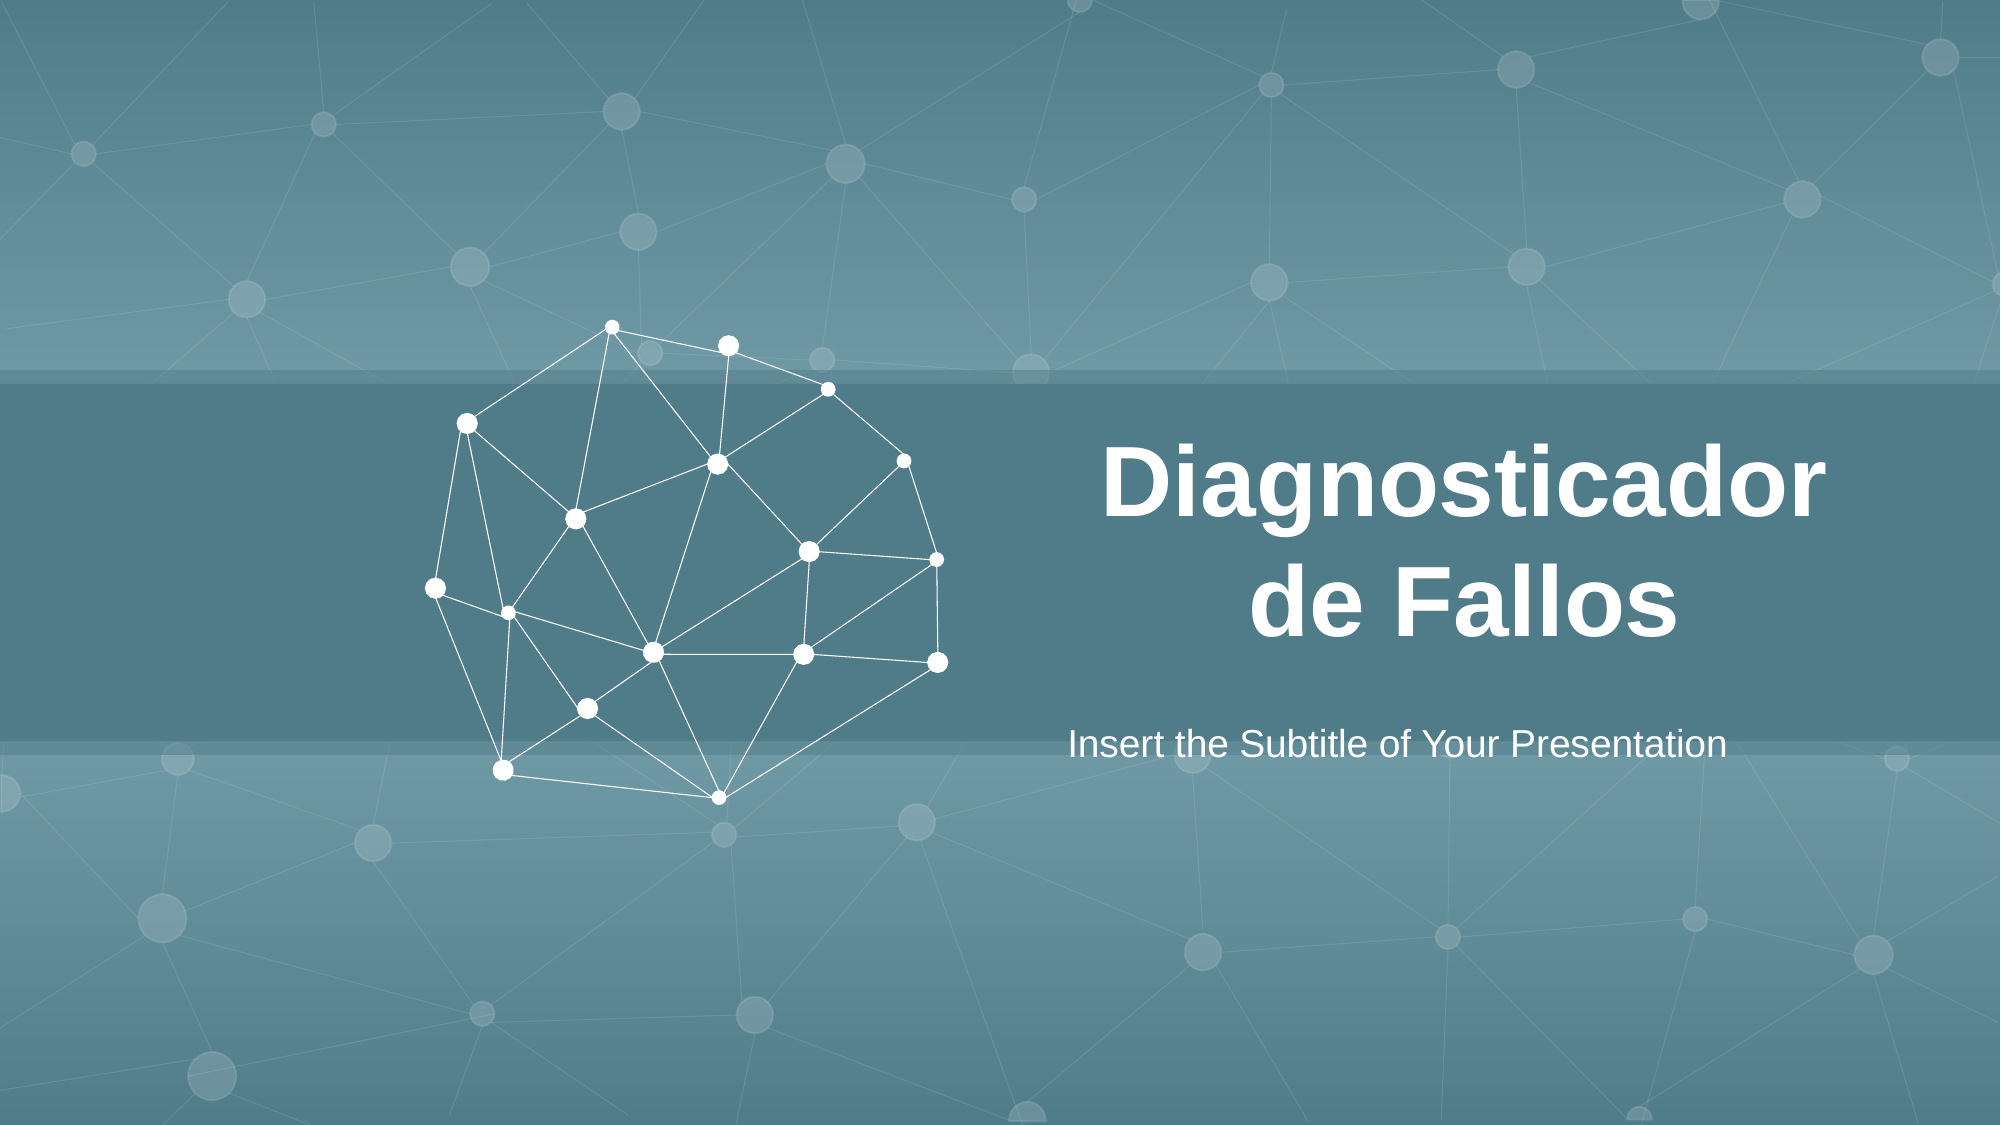

Diagnosticador de Fallos

Insert the Subtitle of Your Presentation